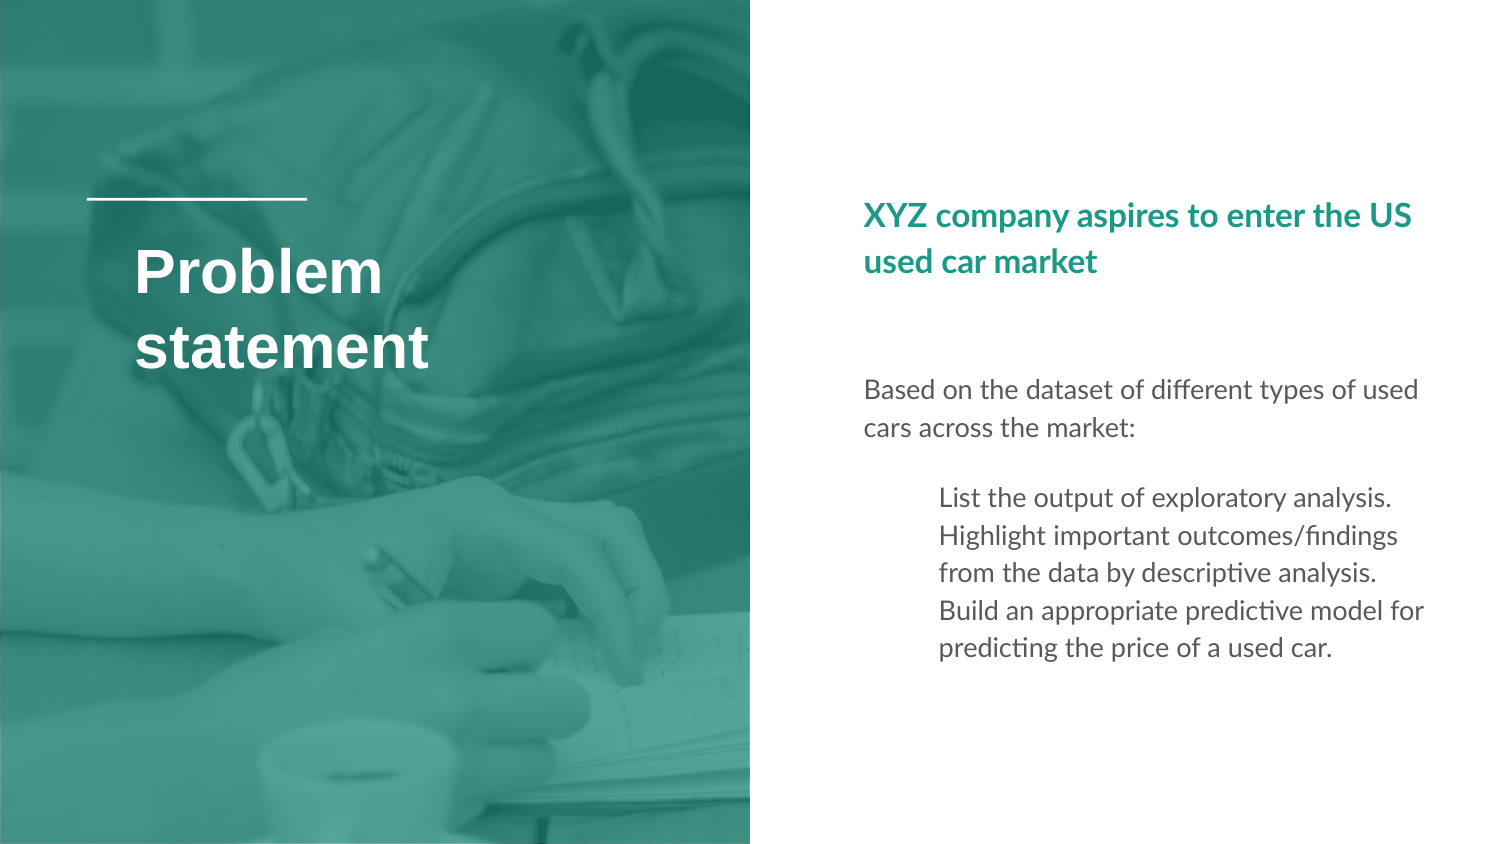

XYZ company aspires to enter the US used car market

Based on the dataset of different types of used cars across the market:
List the output of exploratory analysis.
Highlight important outcomes/findings from the data by descriptive analysis.
Build an appropriate predictive model for predicting the price of a used car.

# Problem statement